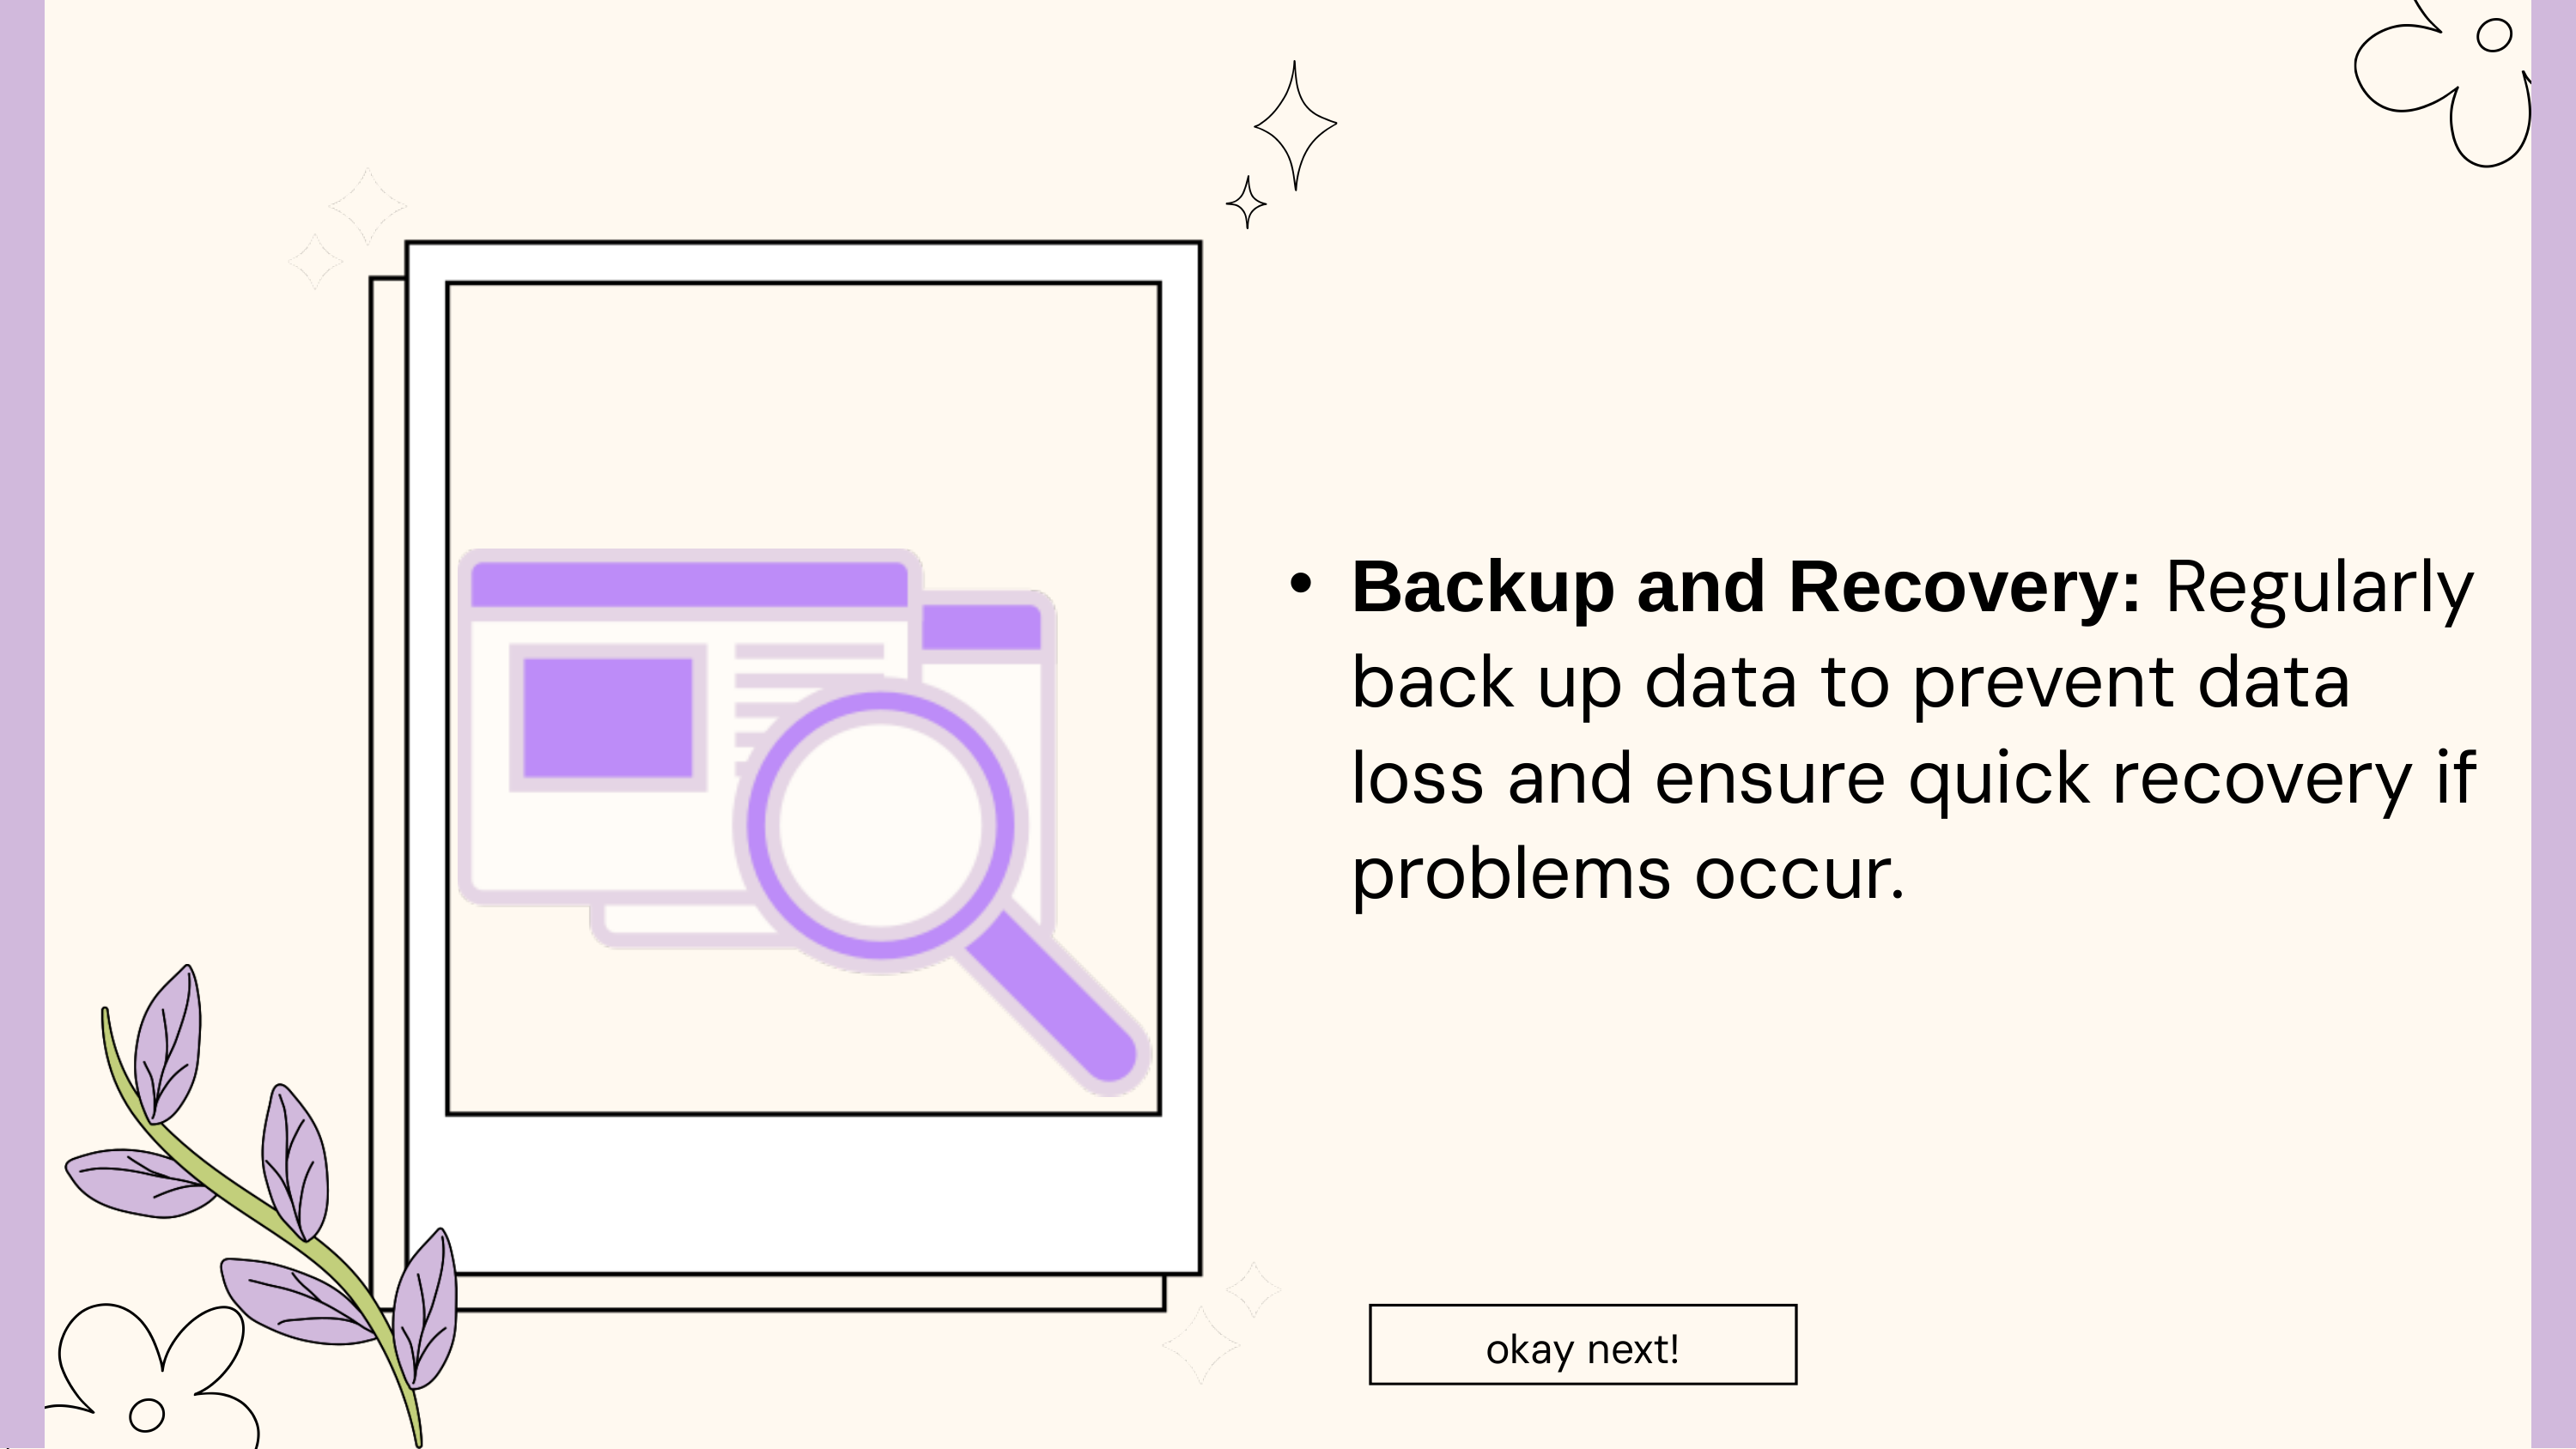

Backup and Recovery: Regularly back up data to prevent data loss and ensure quick recovery if problems occur.

okay next!